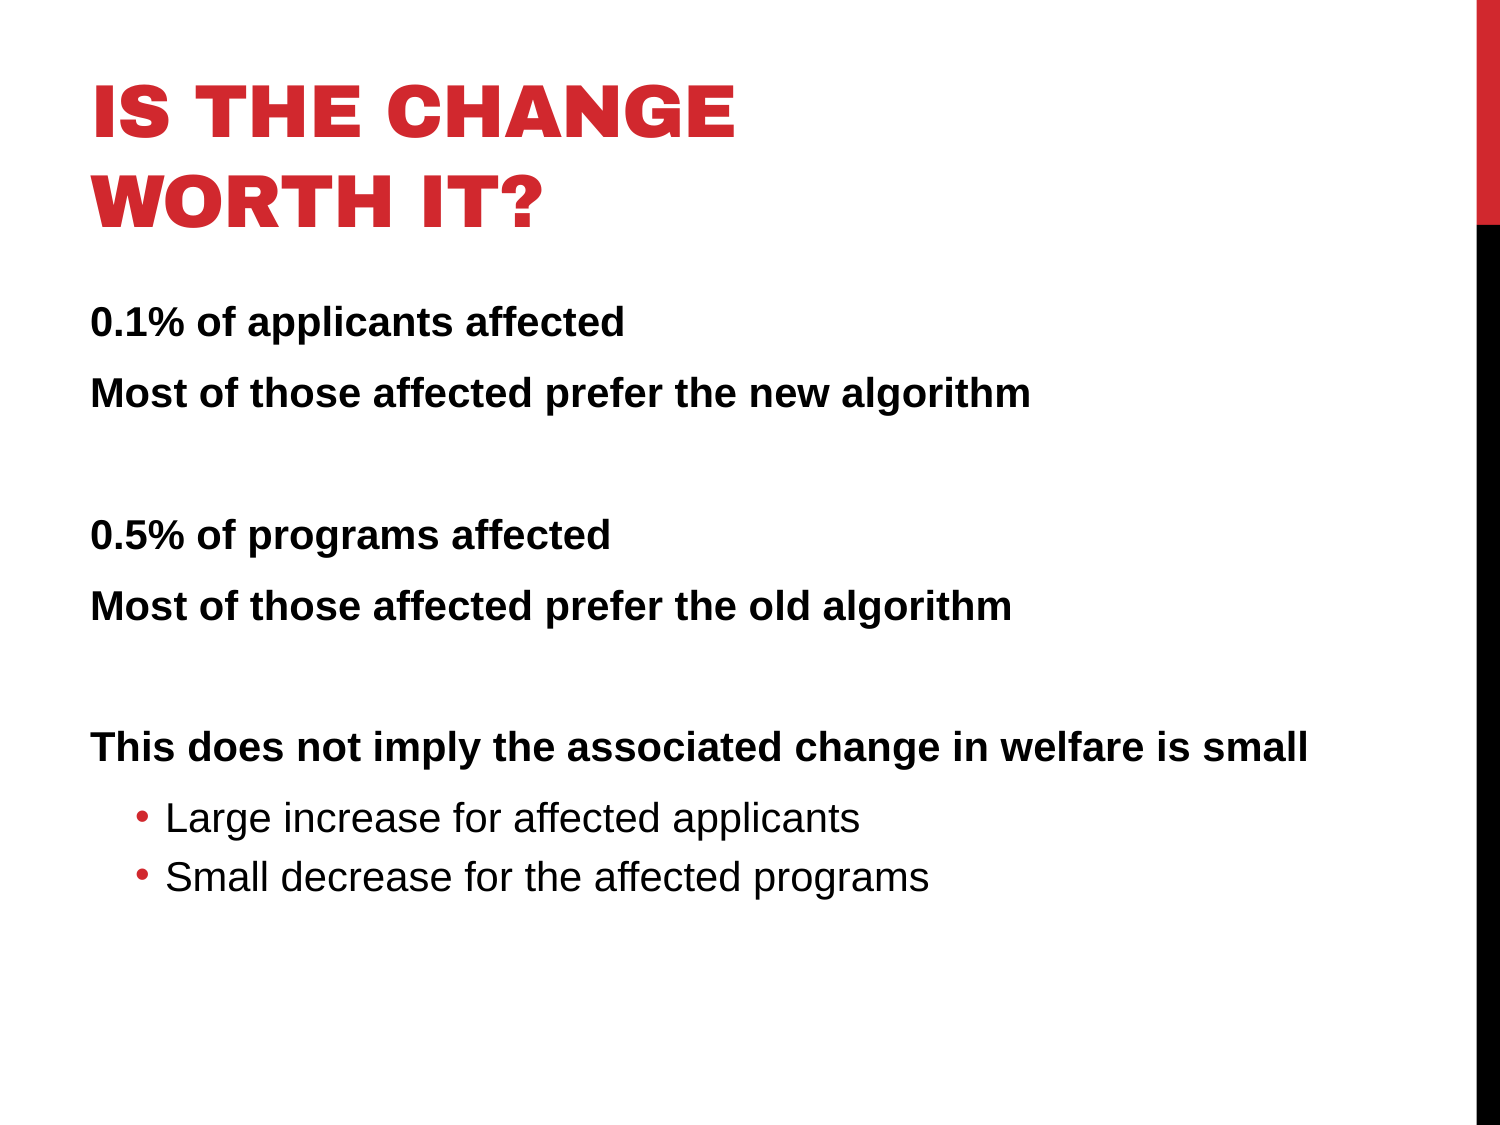

# Is the Change Worth It?
0.1% of applicants affected
Most of those affected prefer the new algorithm

0.5% of programs affected
Most of those affected prefer the old algorithm

This does not imply the associated change in welfare is small
Large increase for affected applicants
Small decrease for the affected programs